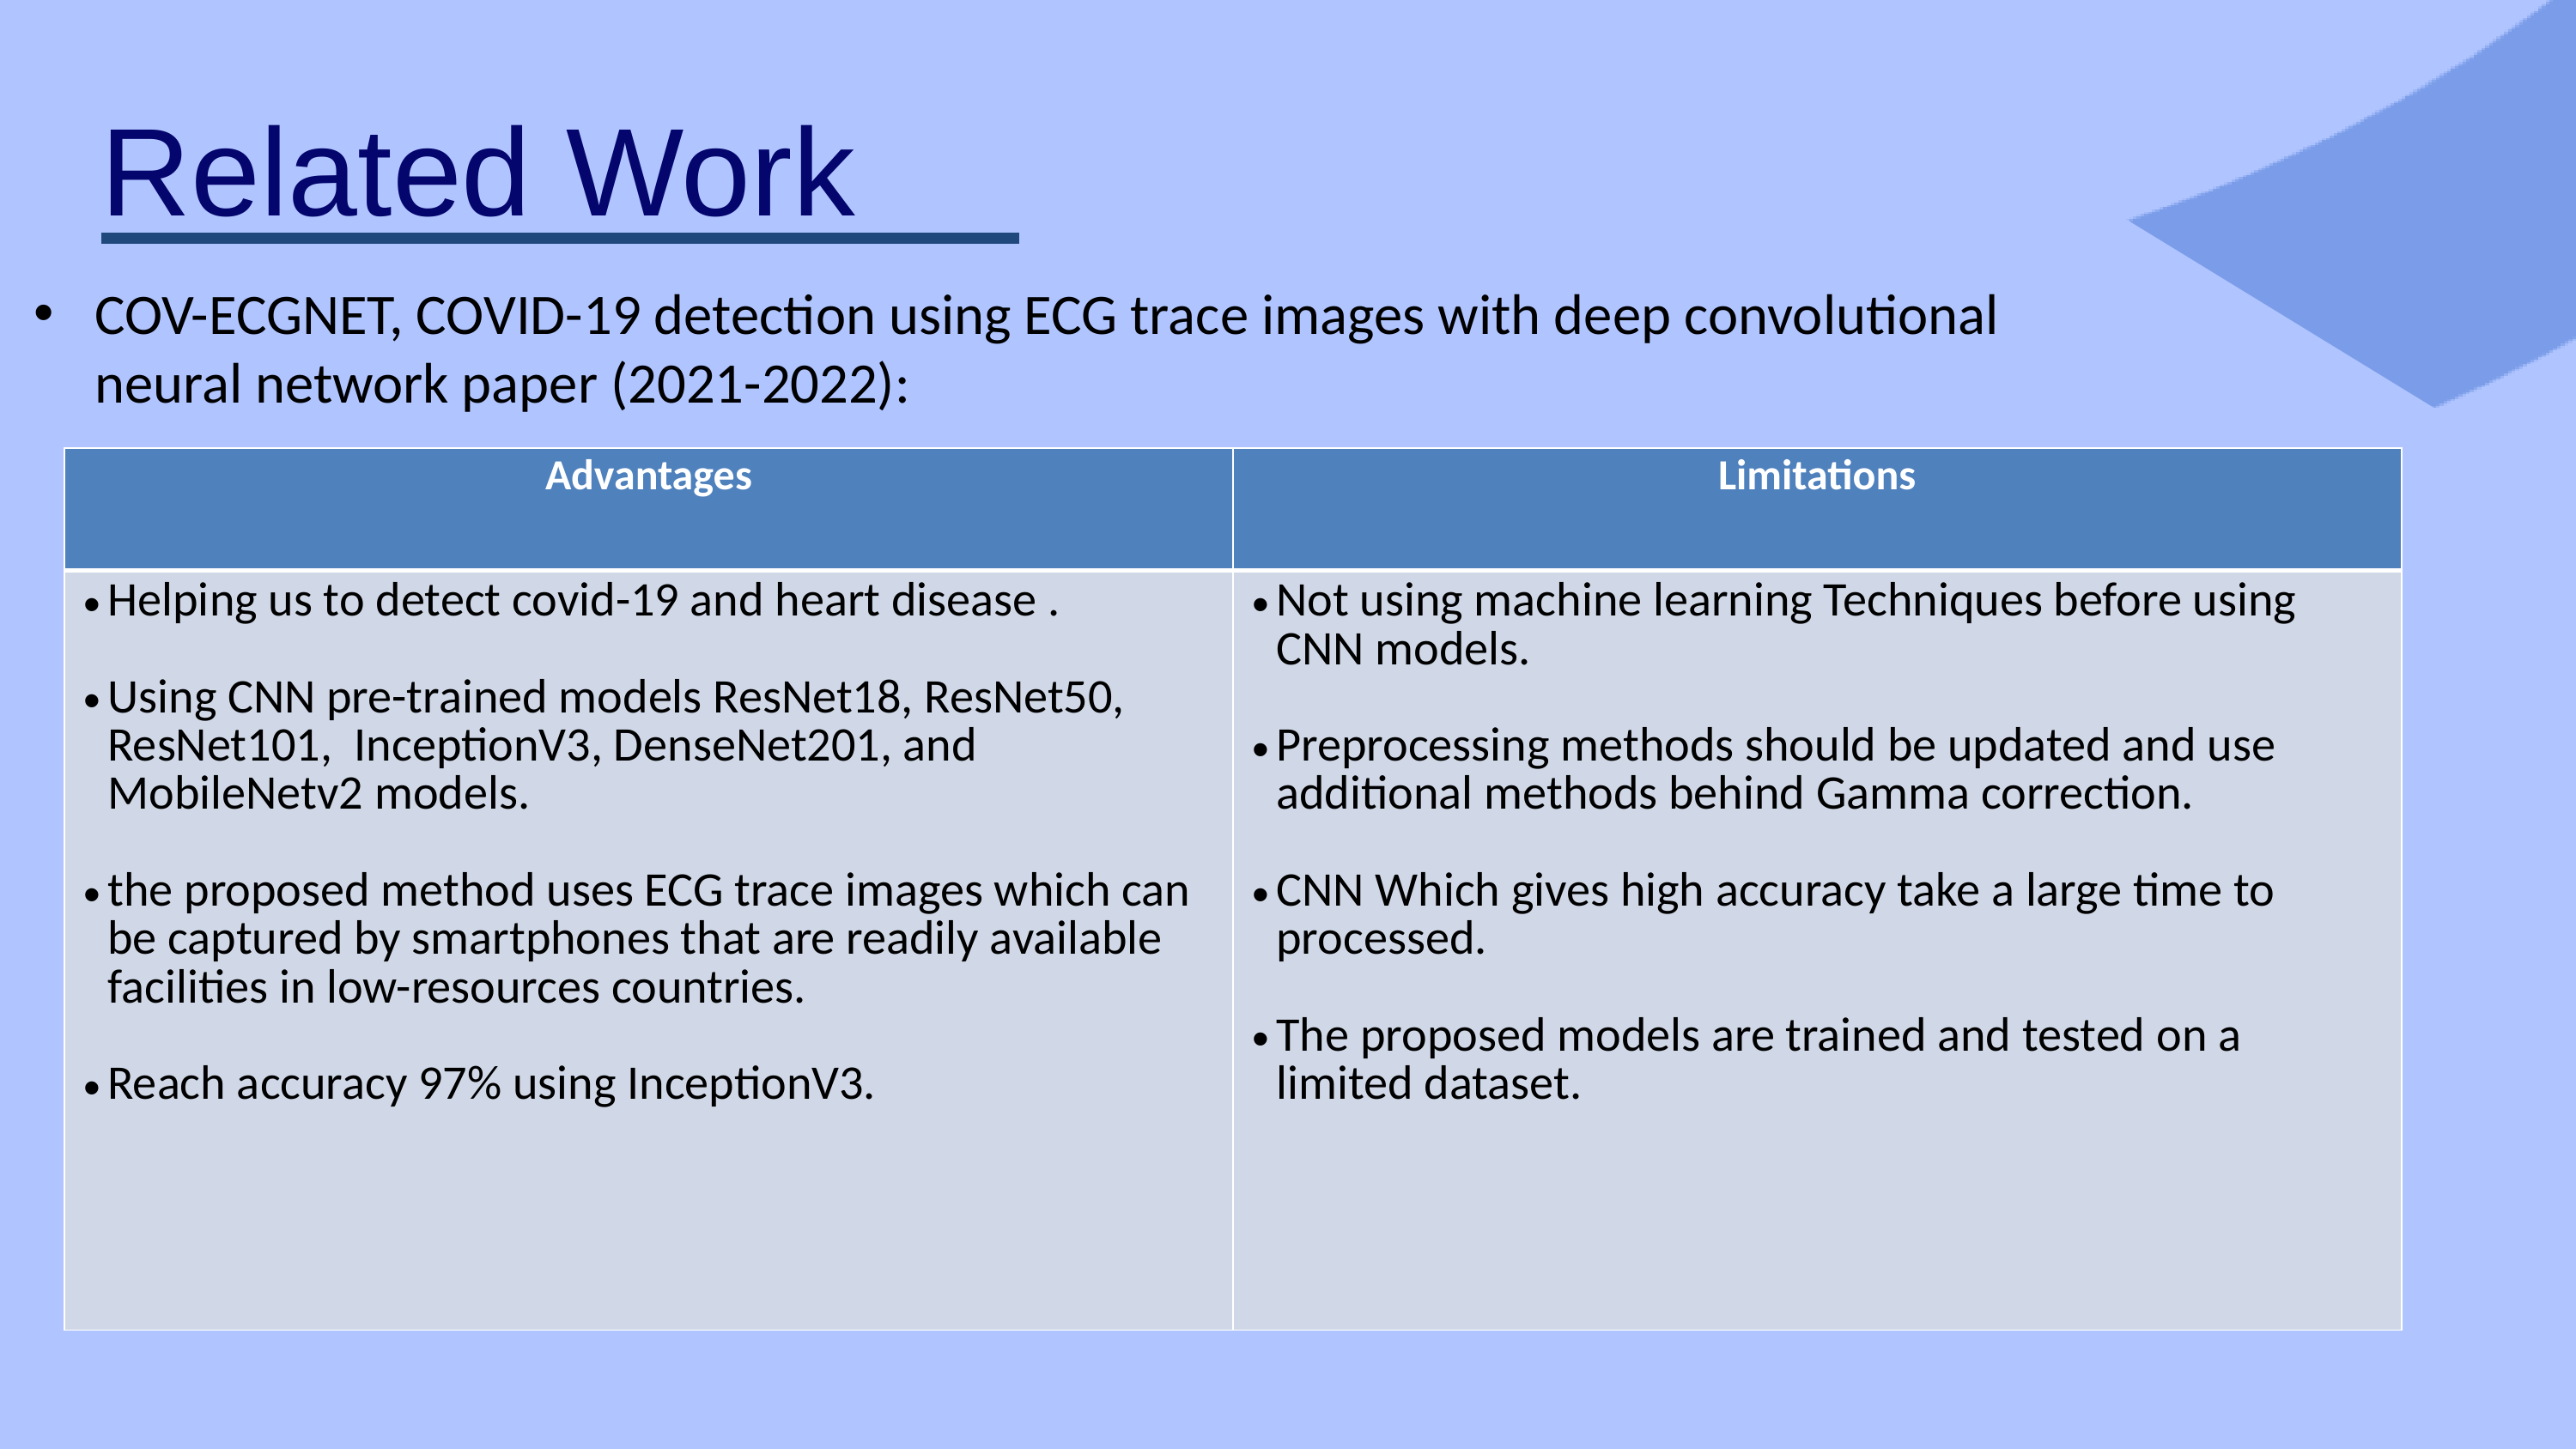

Related Work
COV-ECGNET, COVID-19 detection using ECG trace images with deep convolutional neural network paper (2021-2022):

| Advantages | Limitations |
| --- | --- |
| Helping us to detect covid-19 and heart disease . Using CNN pre-trained models ResNet18, ResNet50, ResNet101, InceptionV3, DenseNet201, and MobileNetv2 models. the proposed method uses ECG trace images which can be captured by smartphones that are readily available facilities in low-resources countries. Reach accuracy 97% using InceptionV3. | Not using machine learning Techniques before using CNN models. Preprocessing methods should be updated and use additional methods behind Gamma correction. CNN Which gives high accuracy take a large time to processed. The proposed models are trained and tested on a limited dataset. |